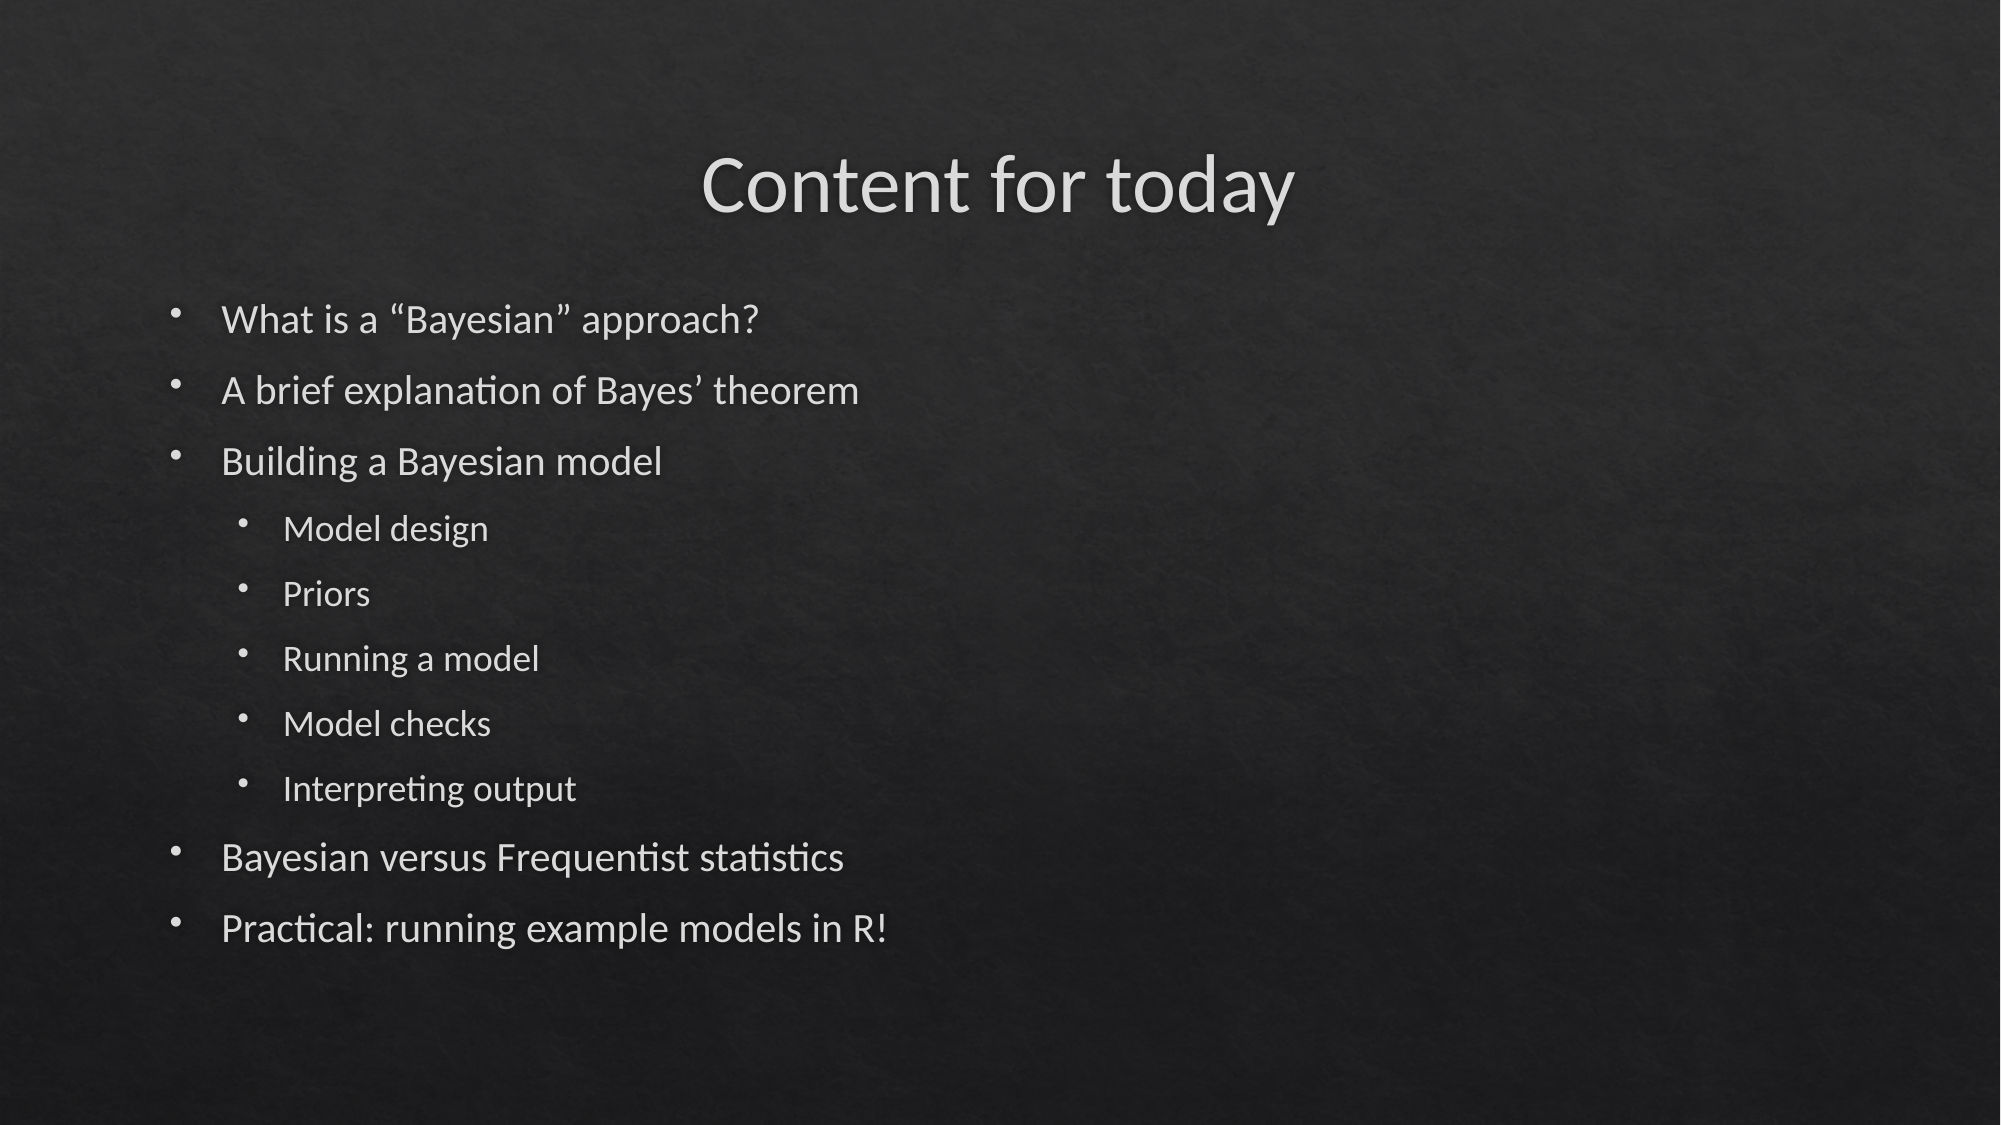

# Content for today
What is a “Bayesian” approach?
A brief explanation of Bayes’ theorem
Building a Bayesian model
Model design
Priors
Running a model
Model checks
Interpreting output
Bayesian versus Frequentist statistics
Practical: running example models in R!